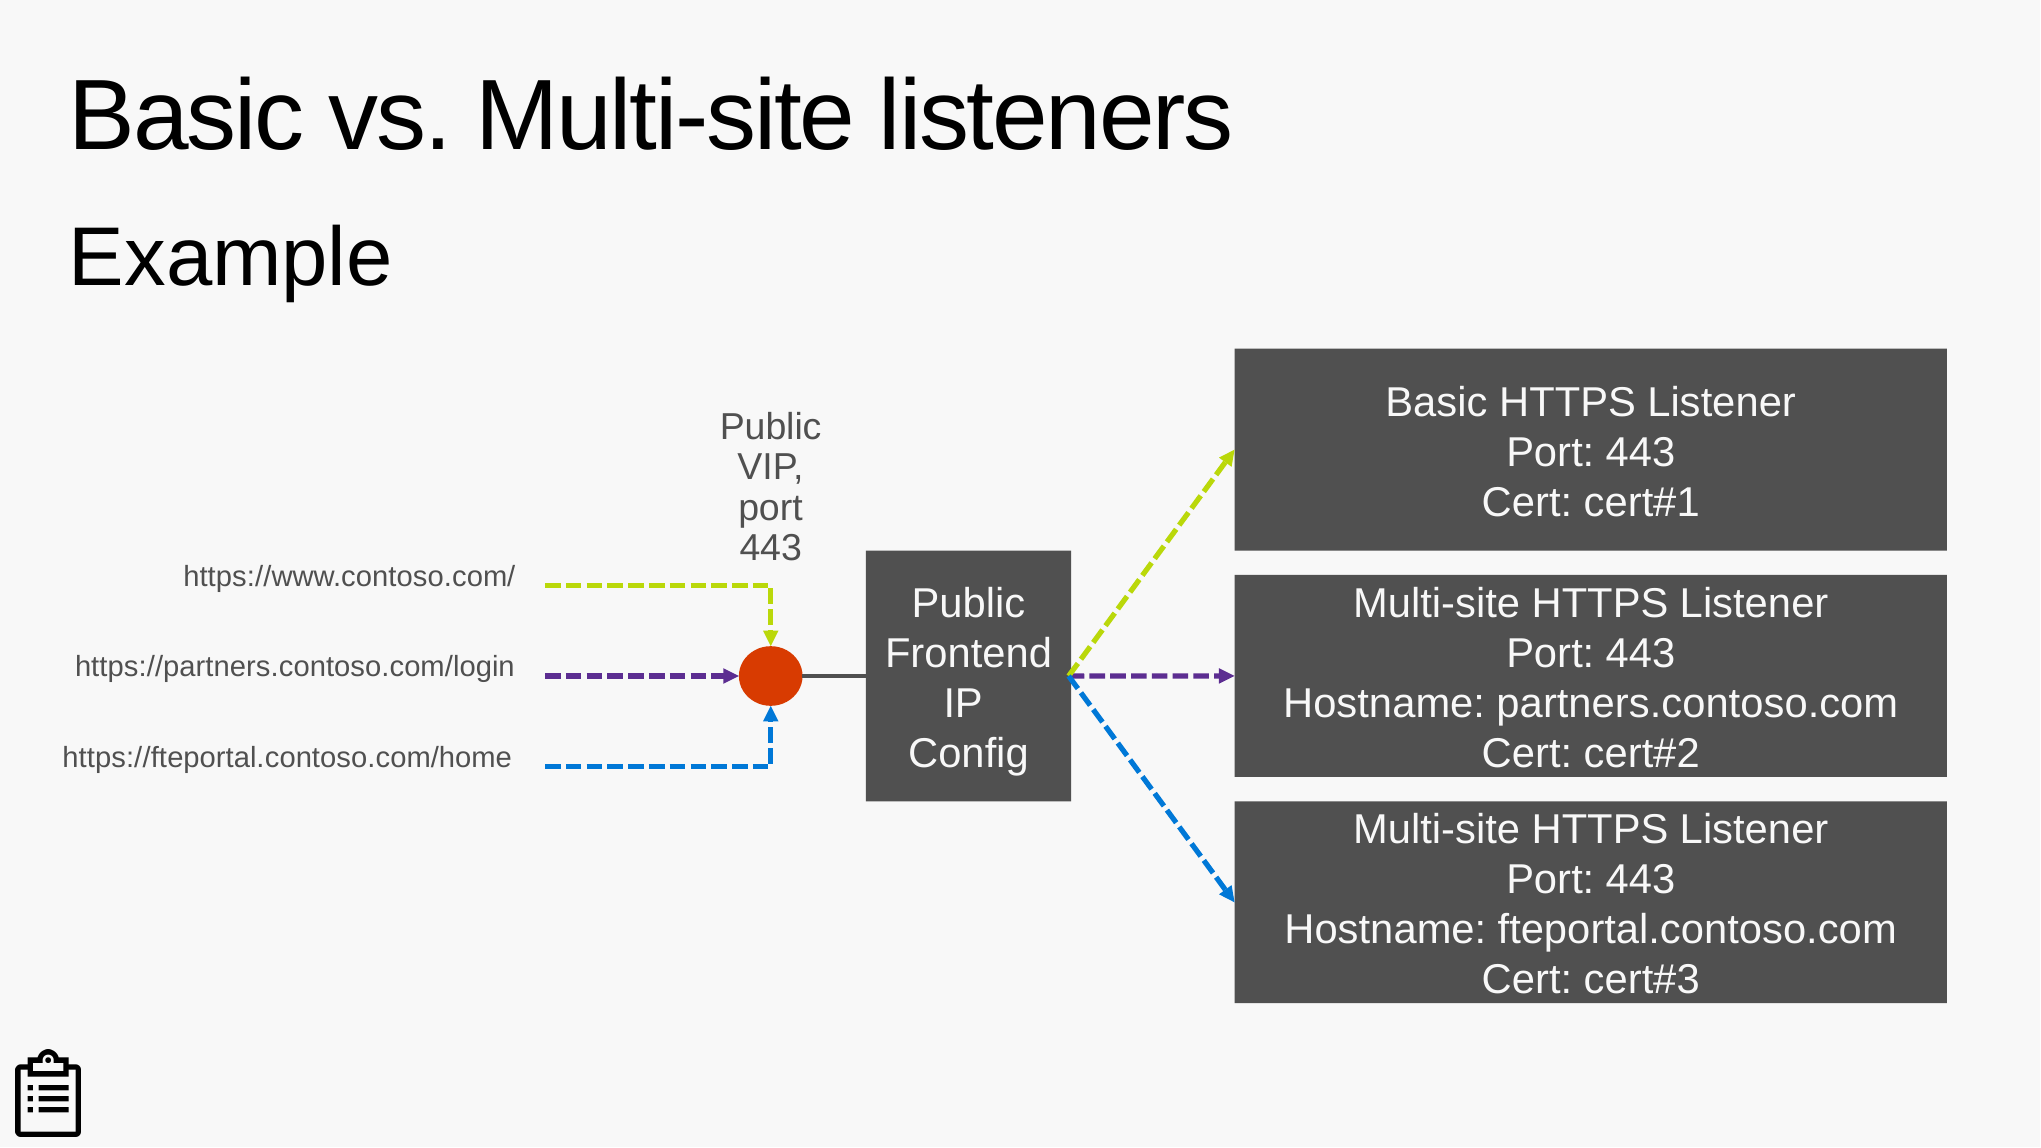

# Basic vs. Multi-site listeners
Example
Basic HTTPS Listener
Port: 443
Cert: cert#1
Public VIP, port 443
https://www.contoso.com/
Public Frontend IP
Config
Multi-site HTTPS Listener
Port: 443
Hostname: partners.contoso.com
Cert: cert#2
https://partners.contoso.com/login

https://fteportal.contoso.com/home
Multi-site HTTPS Listener
Port: 443
Hostname: fteportal.contoso.com
Cert: cert#3